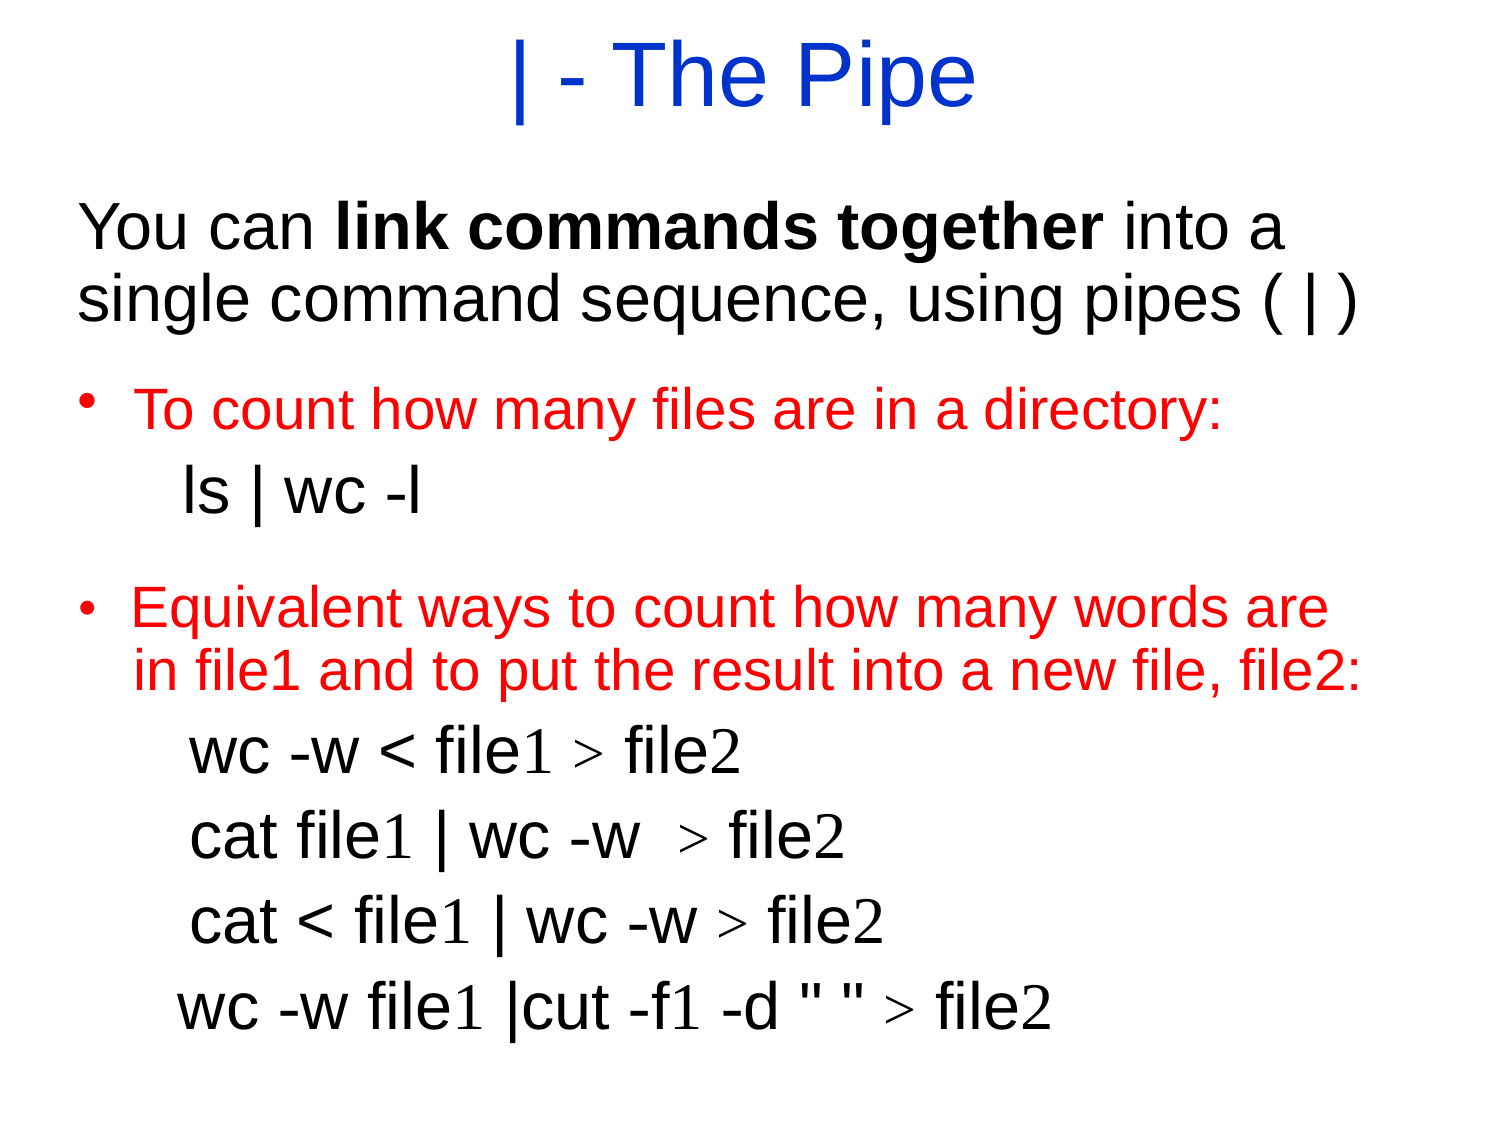

| - The Pipe
You can link commands together into a single command sequence, using pipes ( | )

To count how many files are in a directory:
	   ls | wc -l

•  Equivalent ways to count how many words are in file1 and to put the result into a new file, file2:
	   wc -w < file1 > file2
	   cat file1 | wc -w  > file2
	   cat < file1 | wc -w > file2
      wc -w file1 |cut -f1 -d " " > file2